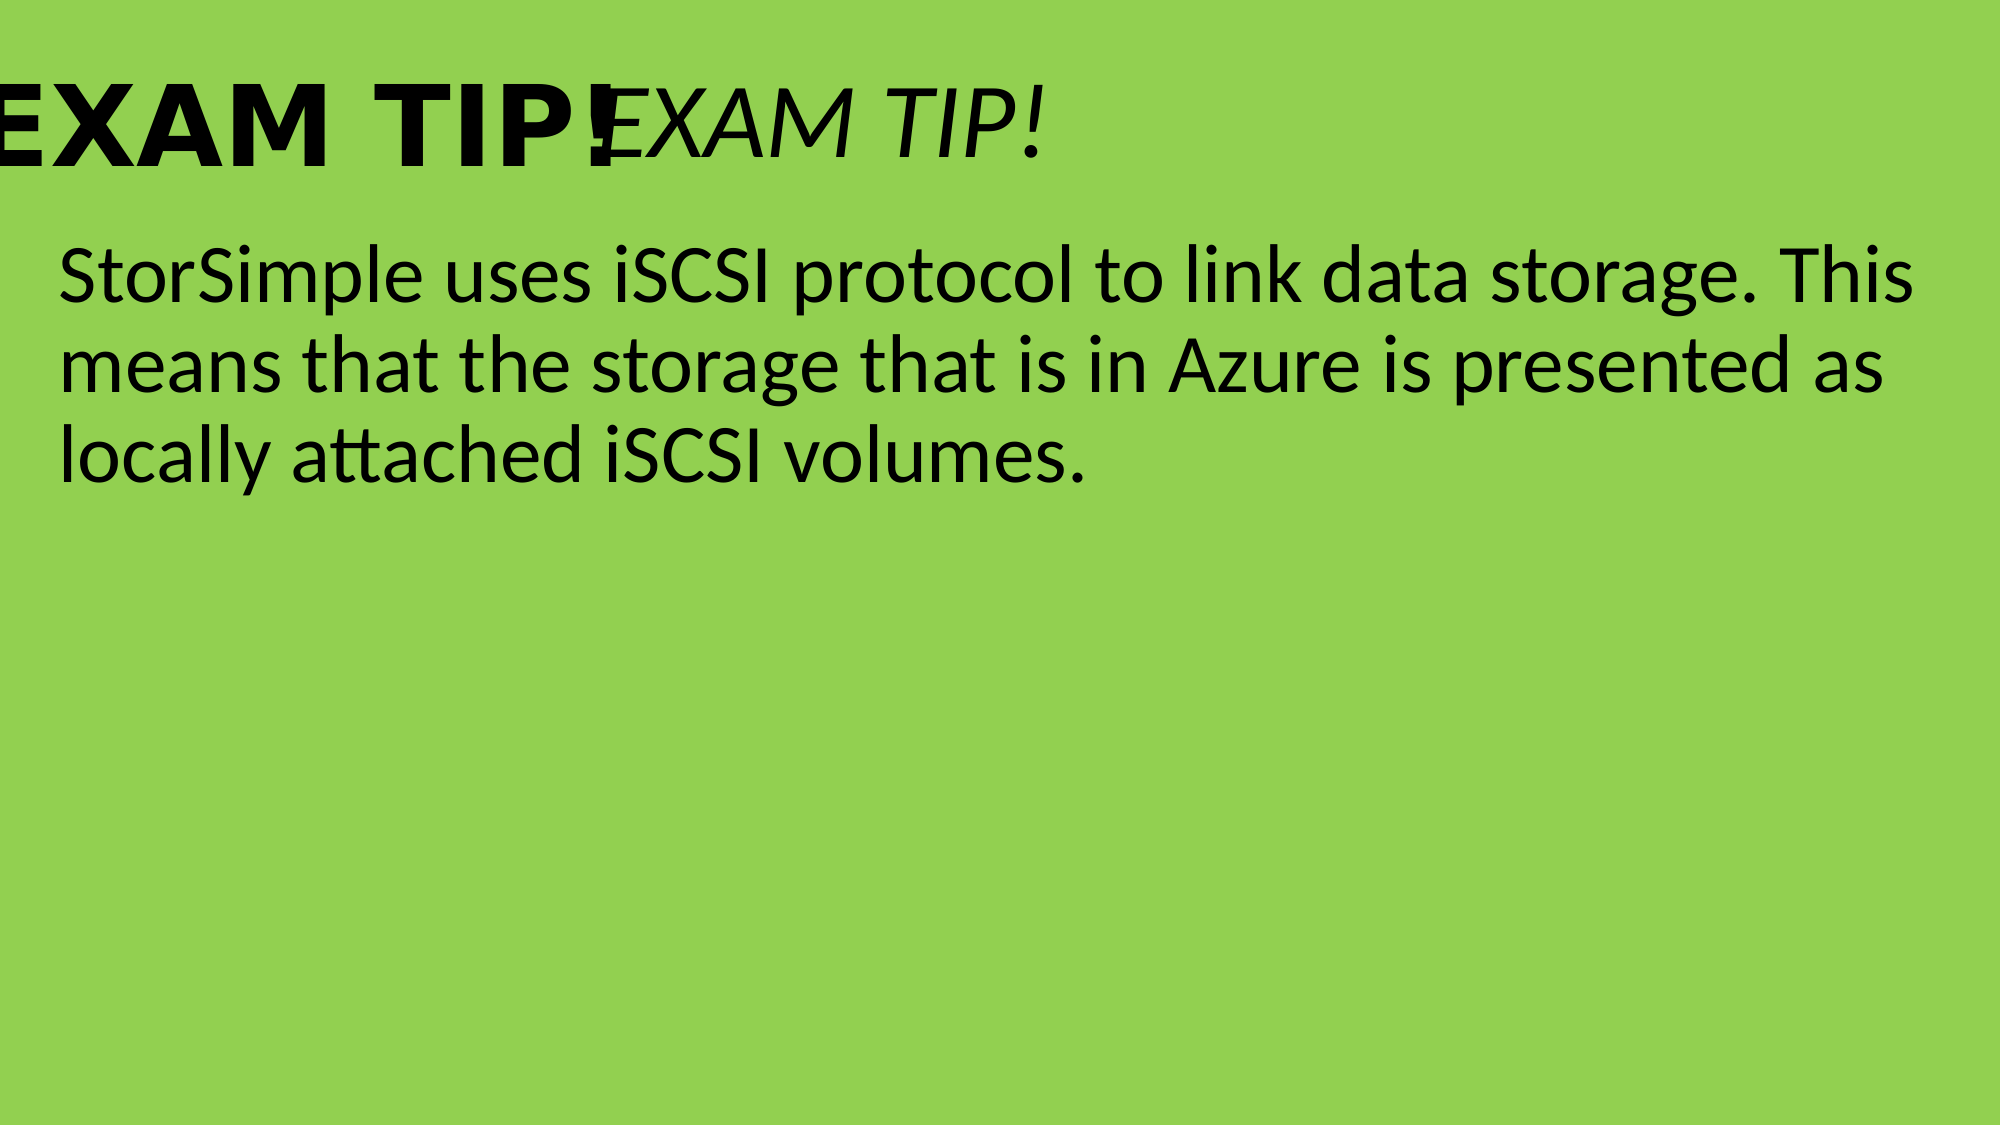

# EXAM TIP!
StorSimple uses iSCSI protocol to link data storage. This means that the storage that is in Azure is presented as locally attached iSCSI volumes.